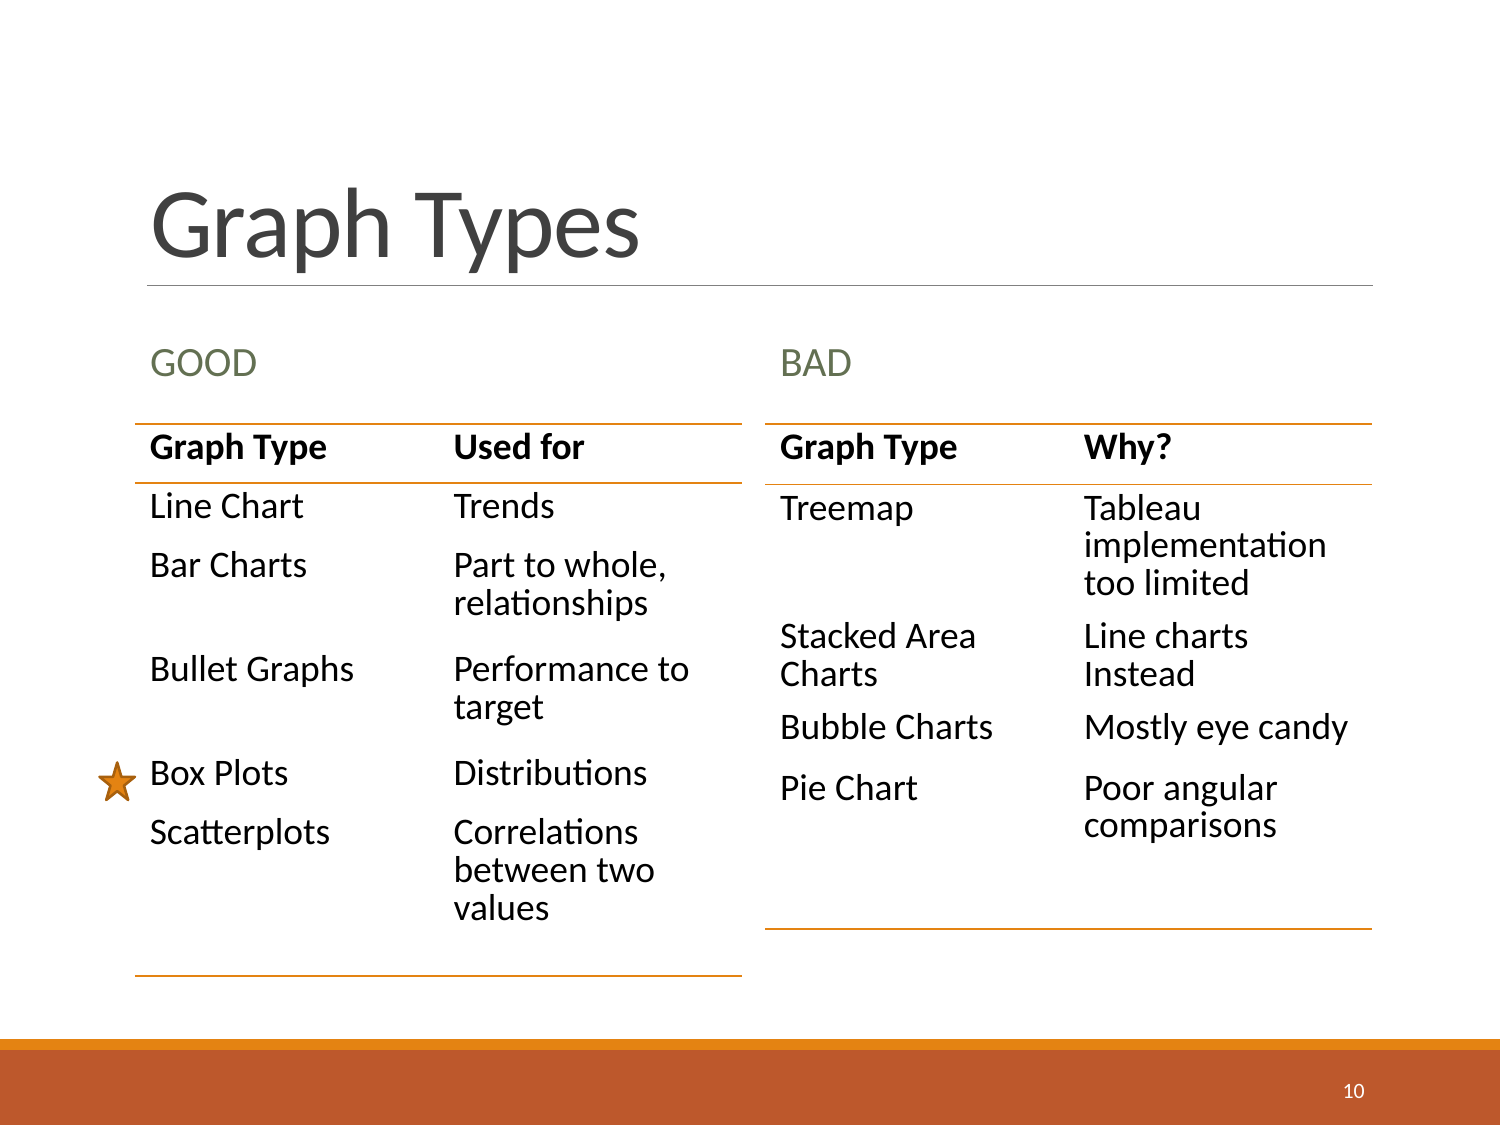

# Graph Types
Good
Bad
| Graph Type | Why? |
| --- | --- |
| Treemap | Tableau implementation too limited |
| Stacked Area Charts | Line charts Instead |
| Bubble Charts | Mostly eye candy |
| Pie Chart | Poor angular comparisons |
|  |  |
| Graph Type | Used for |
| --- | --- |
| Line Chart | Trends |
| Bar Charts | Part to whole, relationships |
| Bullet Graphs | Performance to target |
| Box Plots | Distributions |
| Scatterplots | Correlations between two values |

10